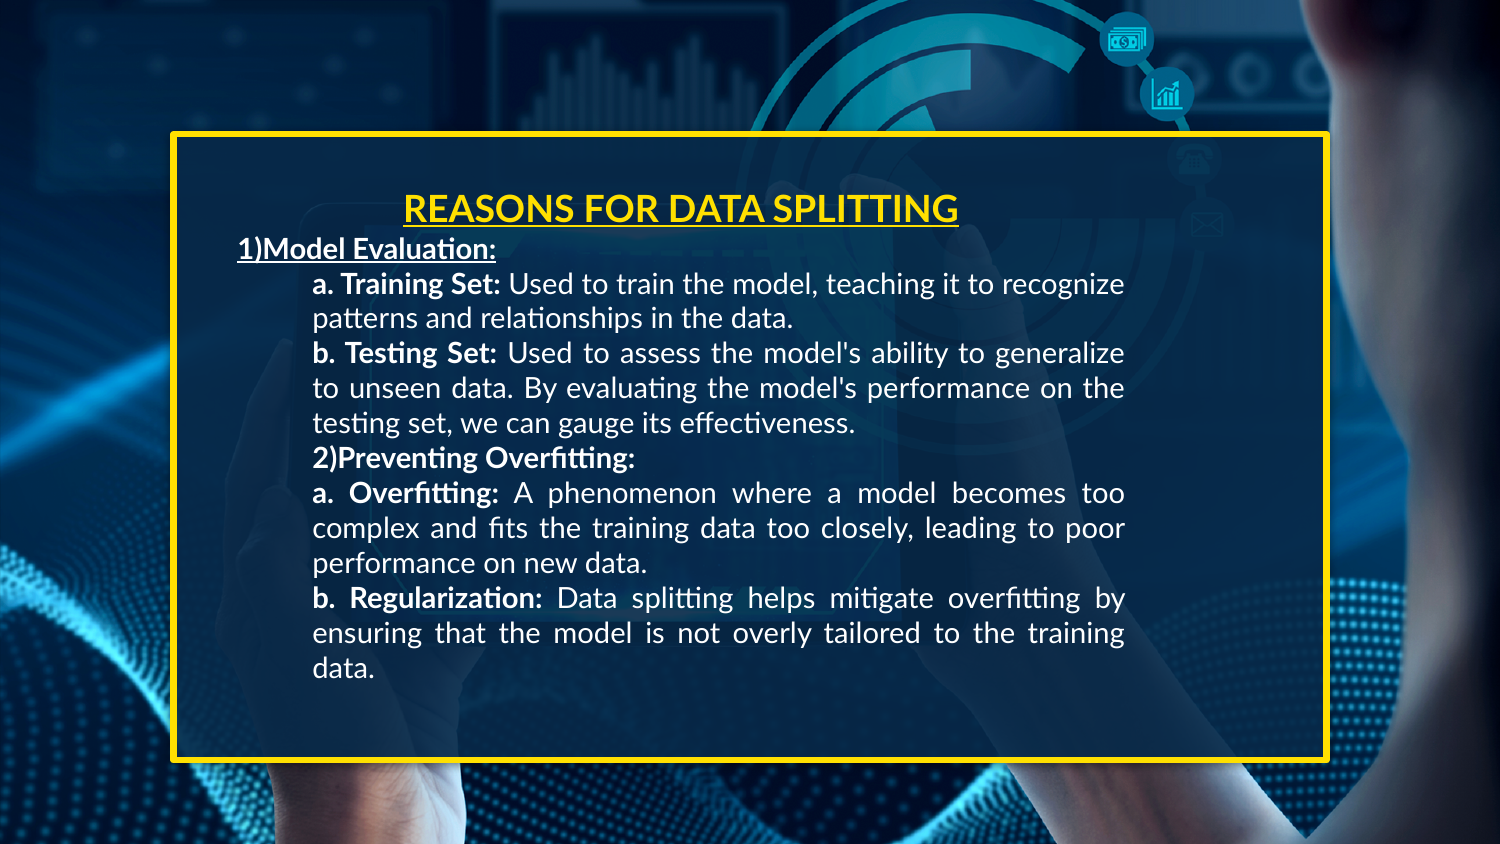

REASONS FOR DATA SPLITTING
1)Model Evaluation:
a. Training Set: Used to train the model, teaching it to recognize patterns and relationships in the data.
b. Testing Set: Used to assess the model's ability to generalize to unseen data. By evaluating the model's performance on the testing set, we can gauge its effectiveness.
2)Preventing Overfitting:
a. Overfitting: A phenomenon where a model becomes too complex and fits the training data too closely, leading to poor performance on new data.
b. Regularization: Data splitting helps mitigate overfitting by ensuring that the model is not overly tailored to the training data.